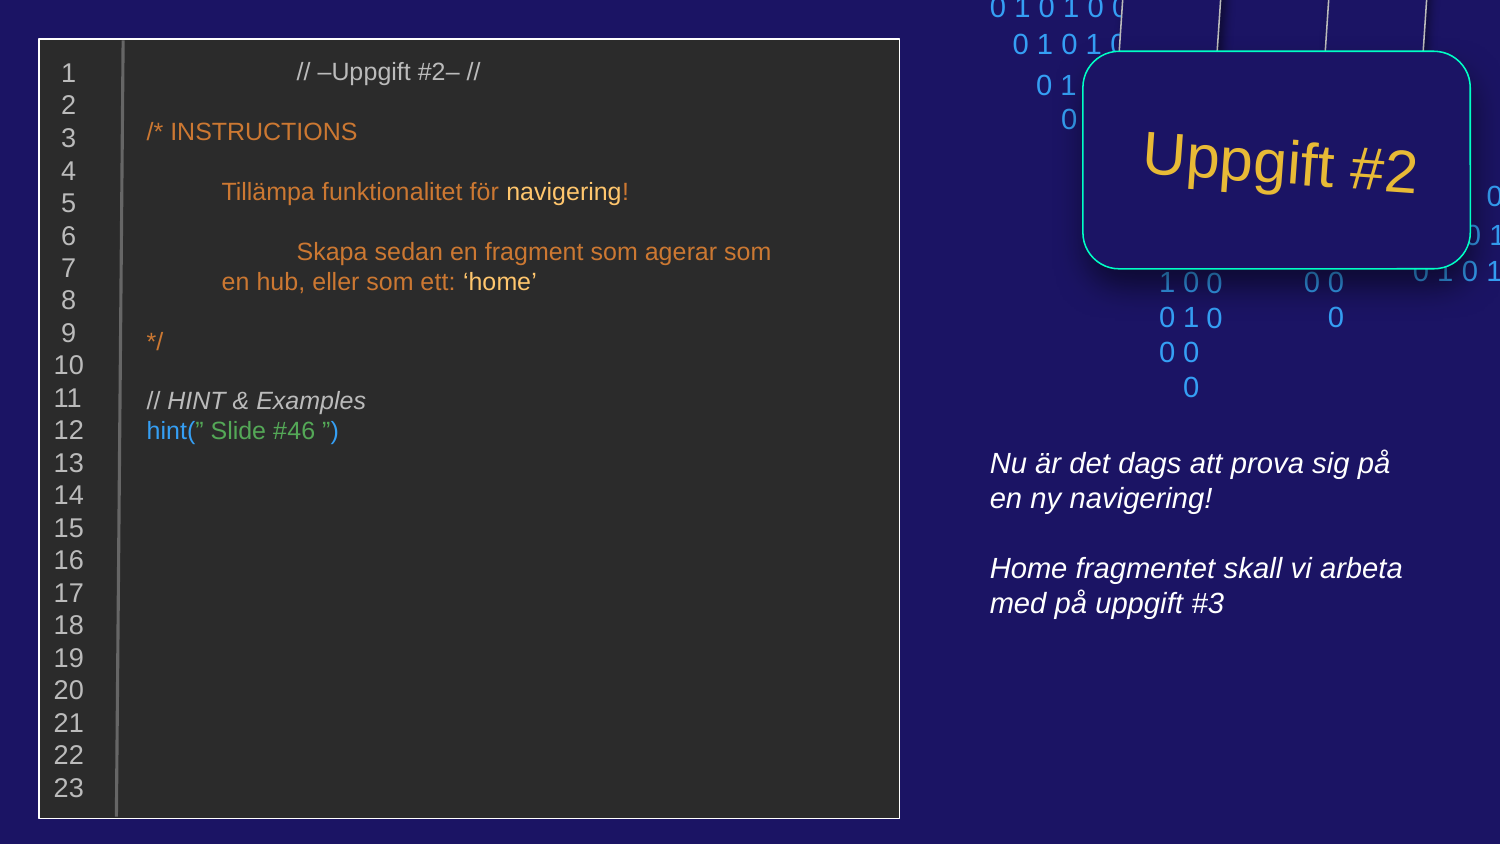

0 1 0 1 0 0 1 0
0 1 0 1 0 0 1 0
0 1 0 1 0 0 1 0
0 1 0 1 0 0 1 0

 1
 2
 3
 4
 5
 6
 7
 8
 9
10
11
12
13
14
15
16
17
18
19
20
21
22
23
// –Uppgift #2– //

/* INSTRUCTIONS

Tillämpa funktionalitet för navigering!

	Skapa sedan en fragment som agerar som
en hub, eller som ett: ‘home’

*/

// HINT & Examples
hint(” Slide #46 ”)

Uppgift #2
0
1
0
0
0
1
0
0
0
1
0
0
0 1 0 1 0 0  0
0 1 0 1 0 1  0
0 1 0 1 0 0 1 0
0
1
0
0
0
1
0
0
0
1
0
0
Nu är det dags att prova sig på en ny navigering!

Home fragmentet skall vi arbeta med på uppgift #3